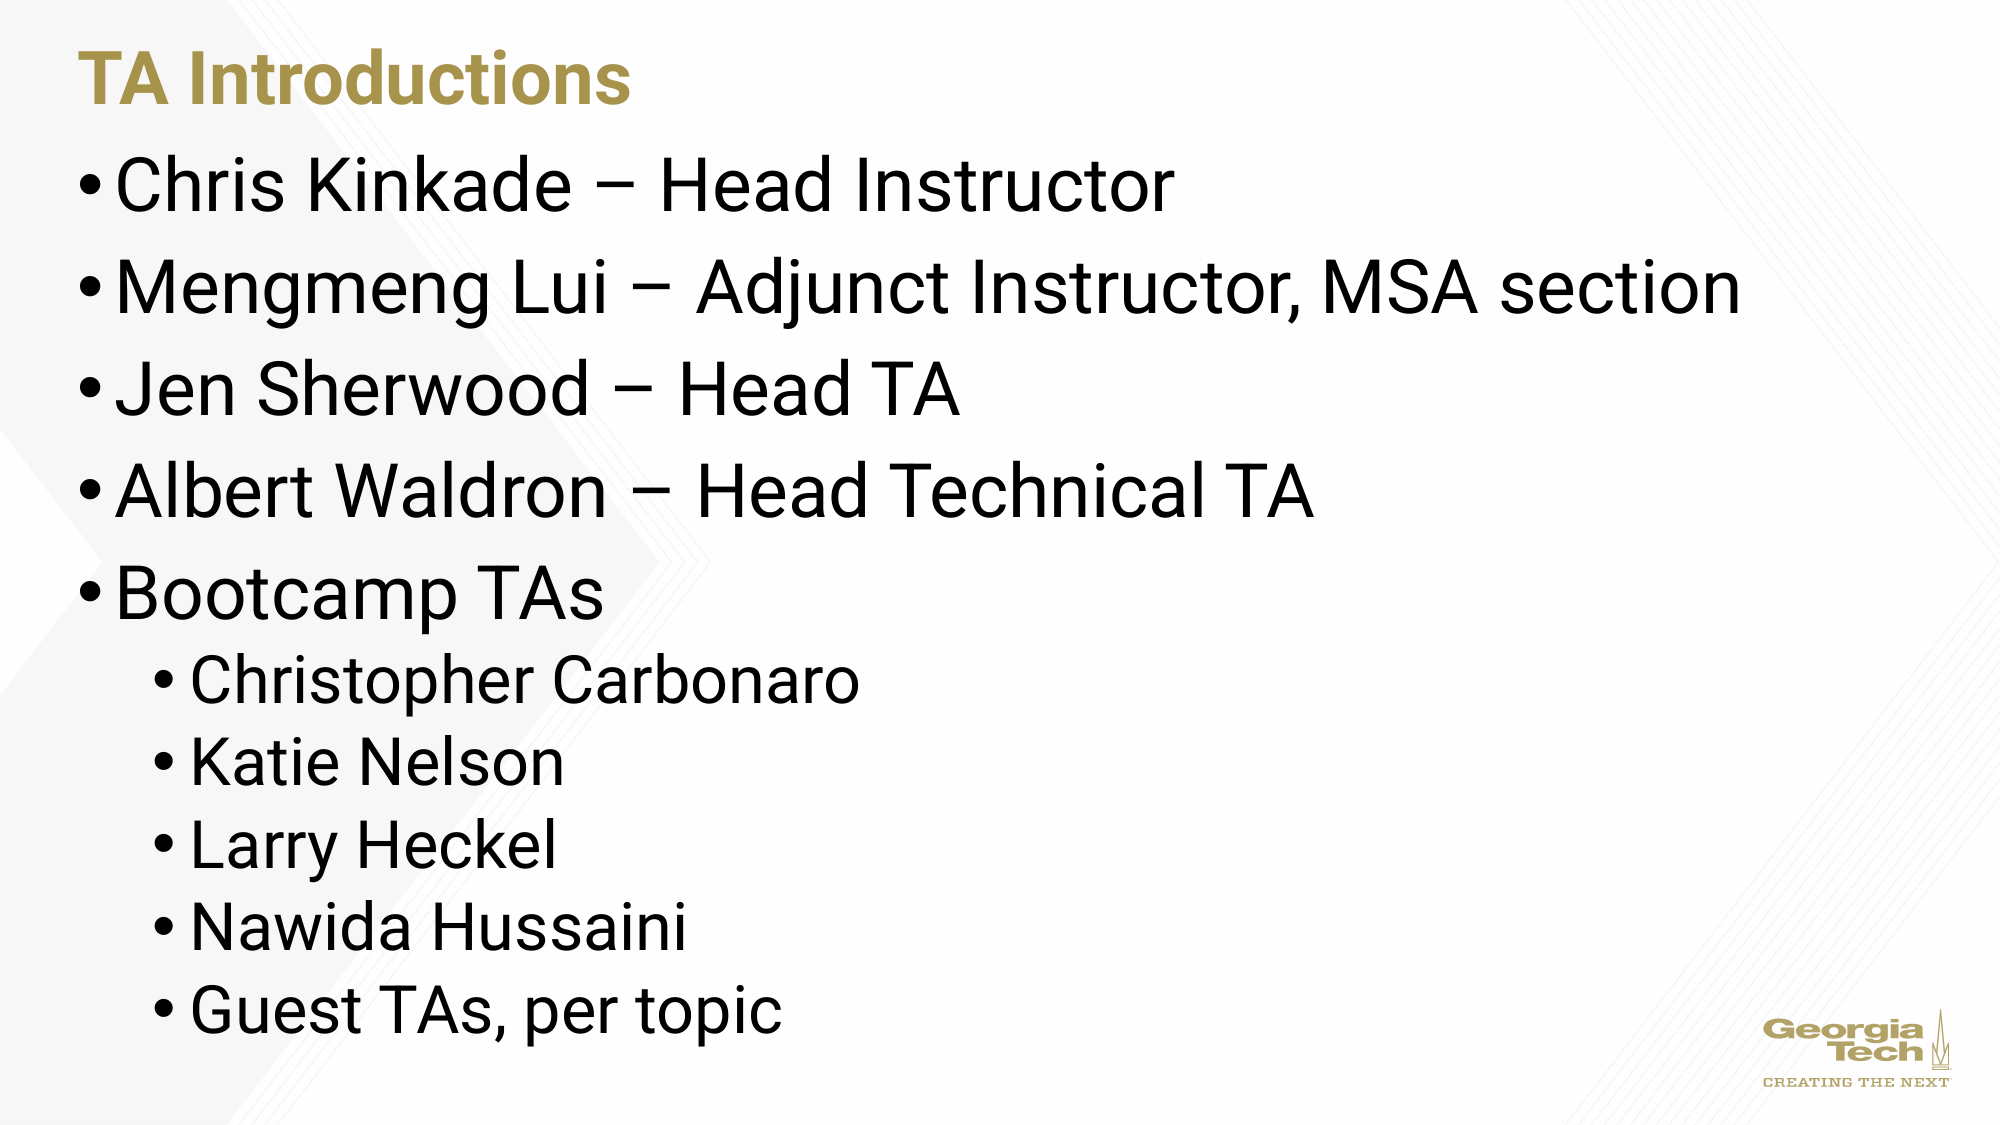

# TA Introductions
Chris Kinkade – Head Instructor
Mengmeng Lui – Adjunct Instructor, MSA section
Jen Sherwood – Head TA
Albert Waldron – Head Technical TA
Bootcamp TAs
Christopher Carbonaro
Katie Nelson
Larry Heckel
Nawida Hussaini
Guest TAs, per topic